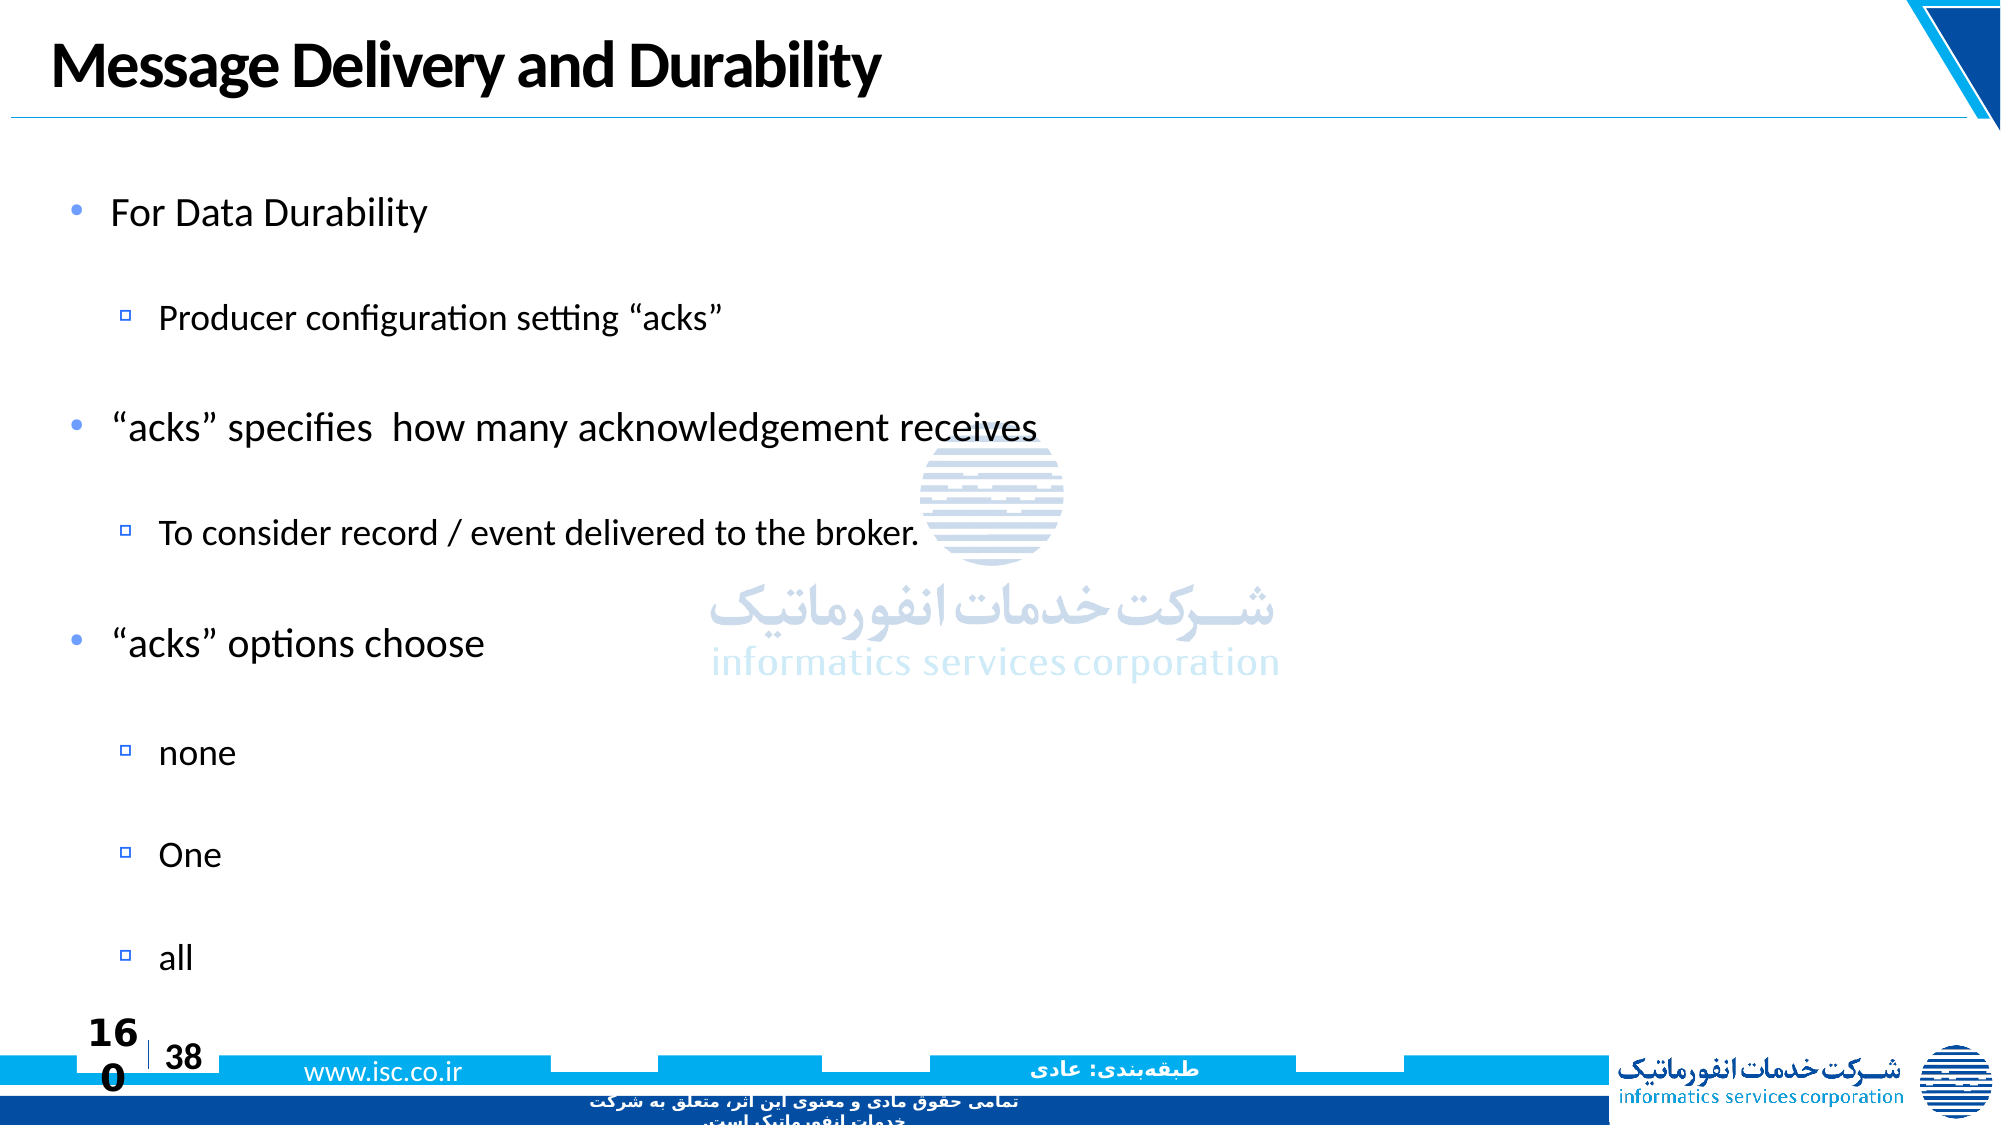

# Message Delivery and Durability
For Data Durability

Producer configuration setting “acks”

“acks” specifies  how many acknowledgement receives

To consider record / event delivered to the broker.

“acks” options choose

none

One

all